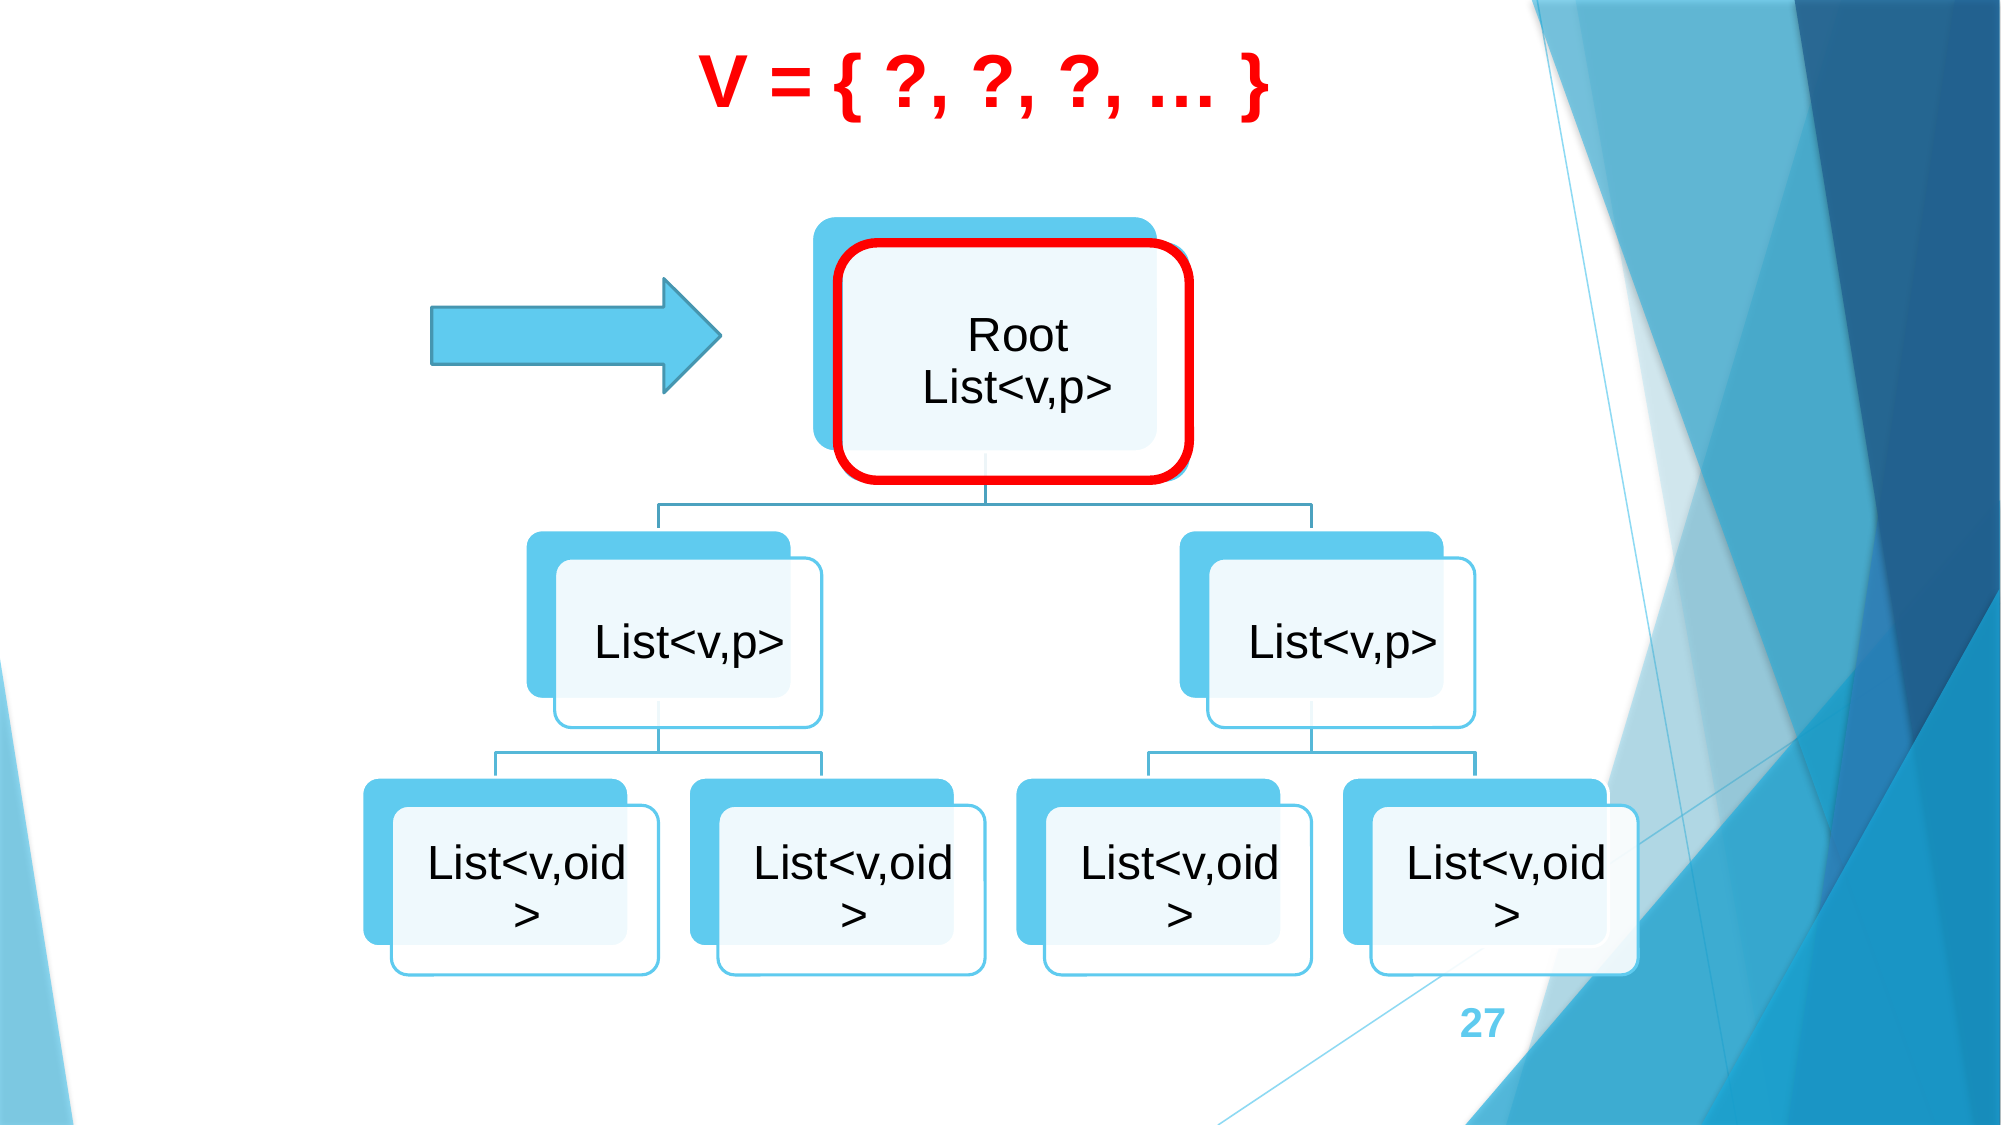

V = { ?, ?, ?, … }
Root
List<v,p>
List<v,p>
List<v,oid>
List<v,oid>
List<v,p>
List<v,oid>
List<v,oid>

27